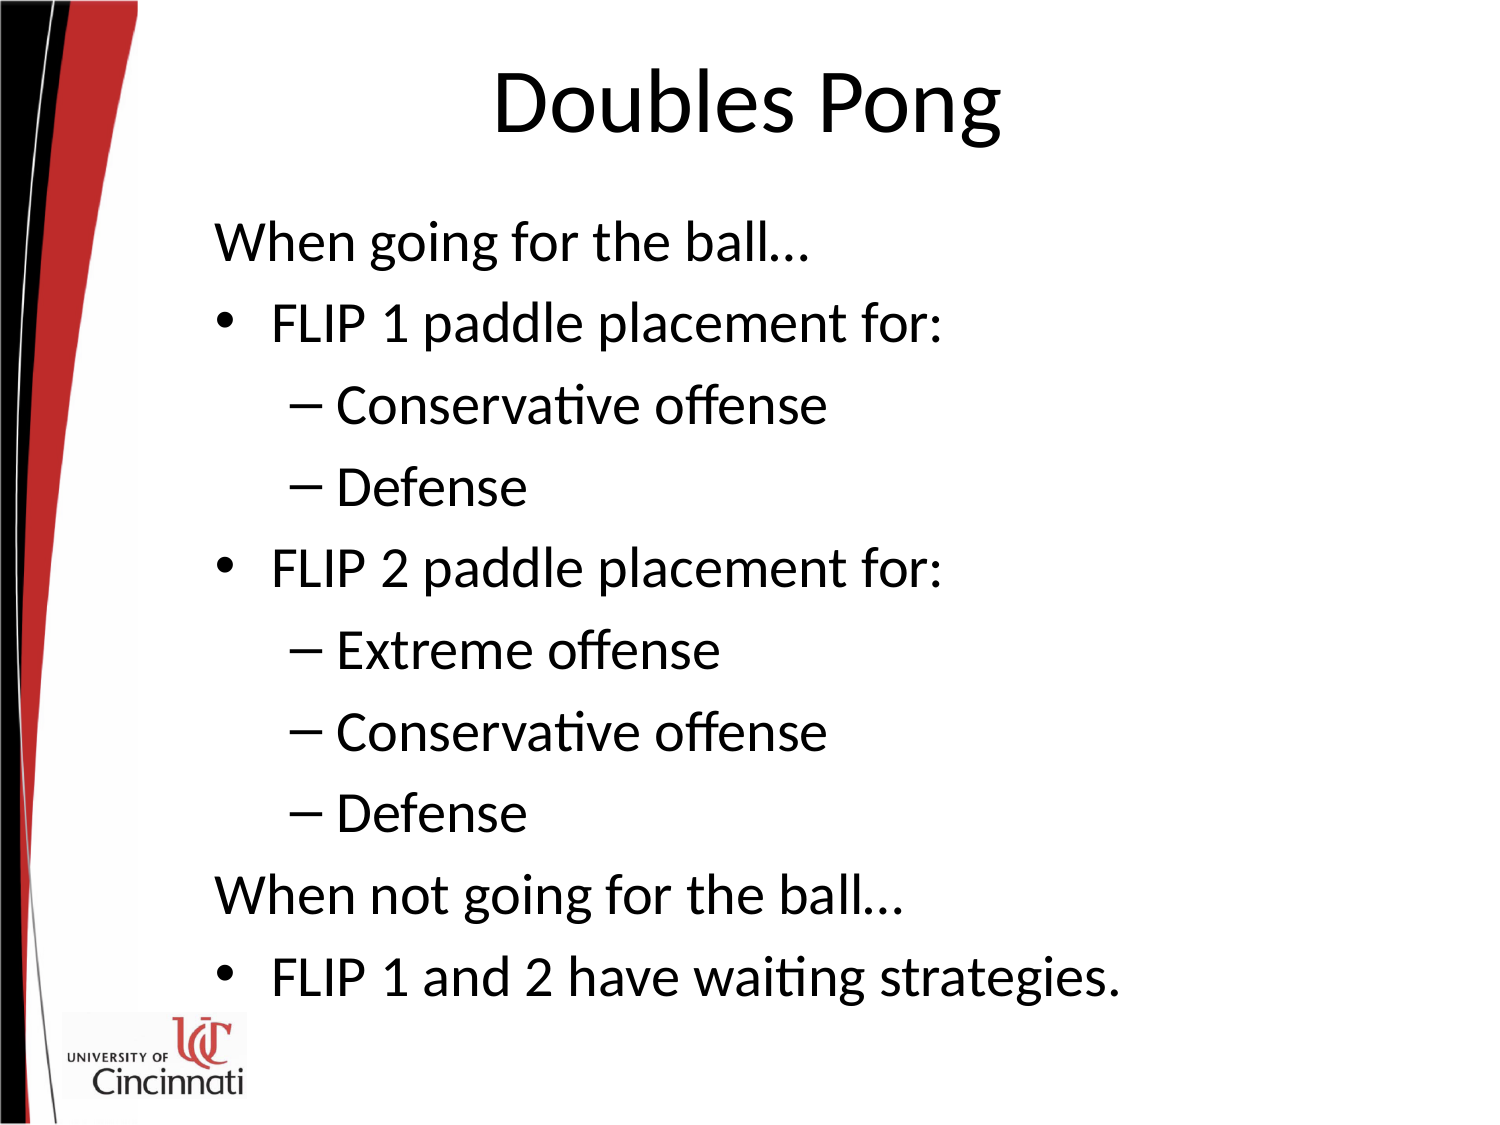

Doubles Pong
When going for the ball…
FLIP 1 paddle placement for:
Conservative offense
Defense
FLIP 2 paddle placement for:
Extreme offense
Conservative offense
Defense
When not going for the ball…
FLIP 1 and 2 have waiting strategies.
18